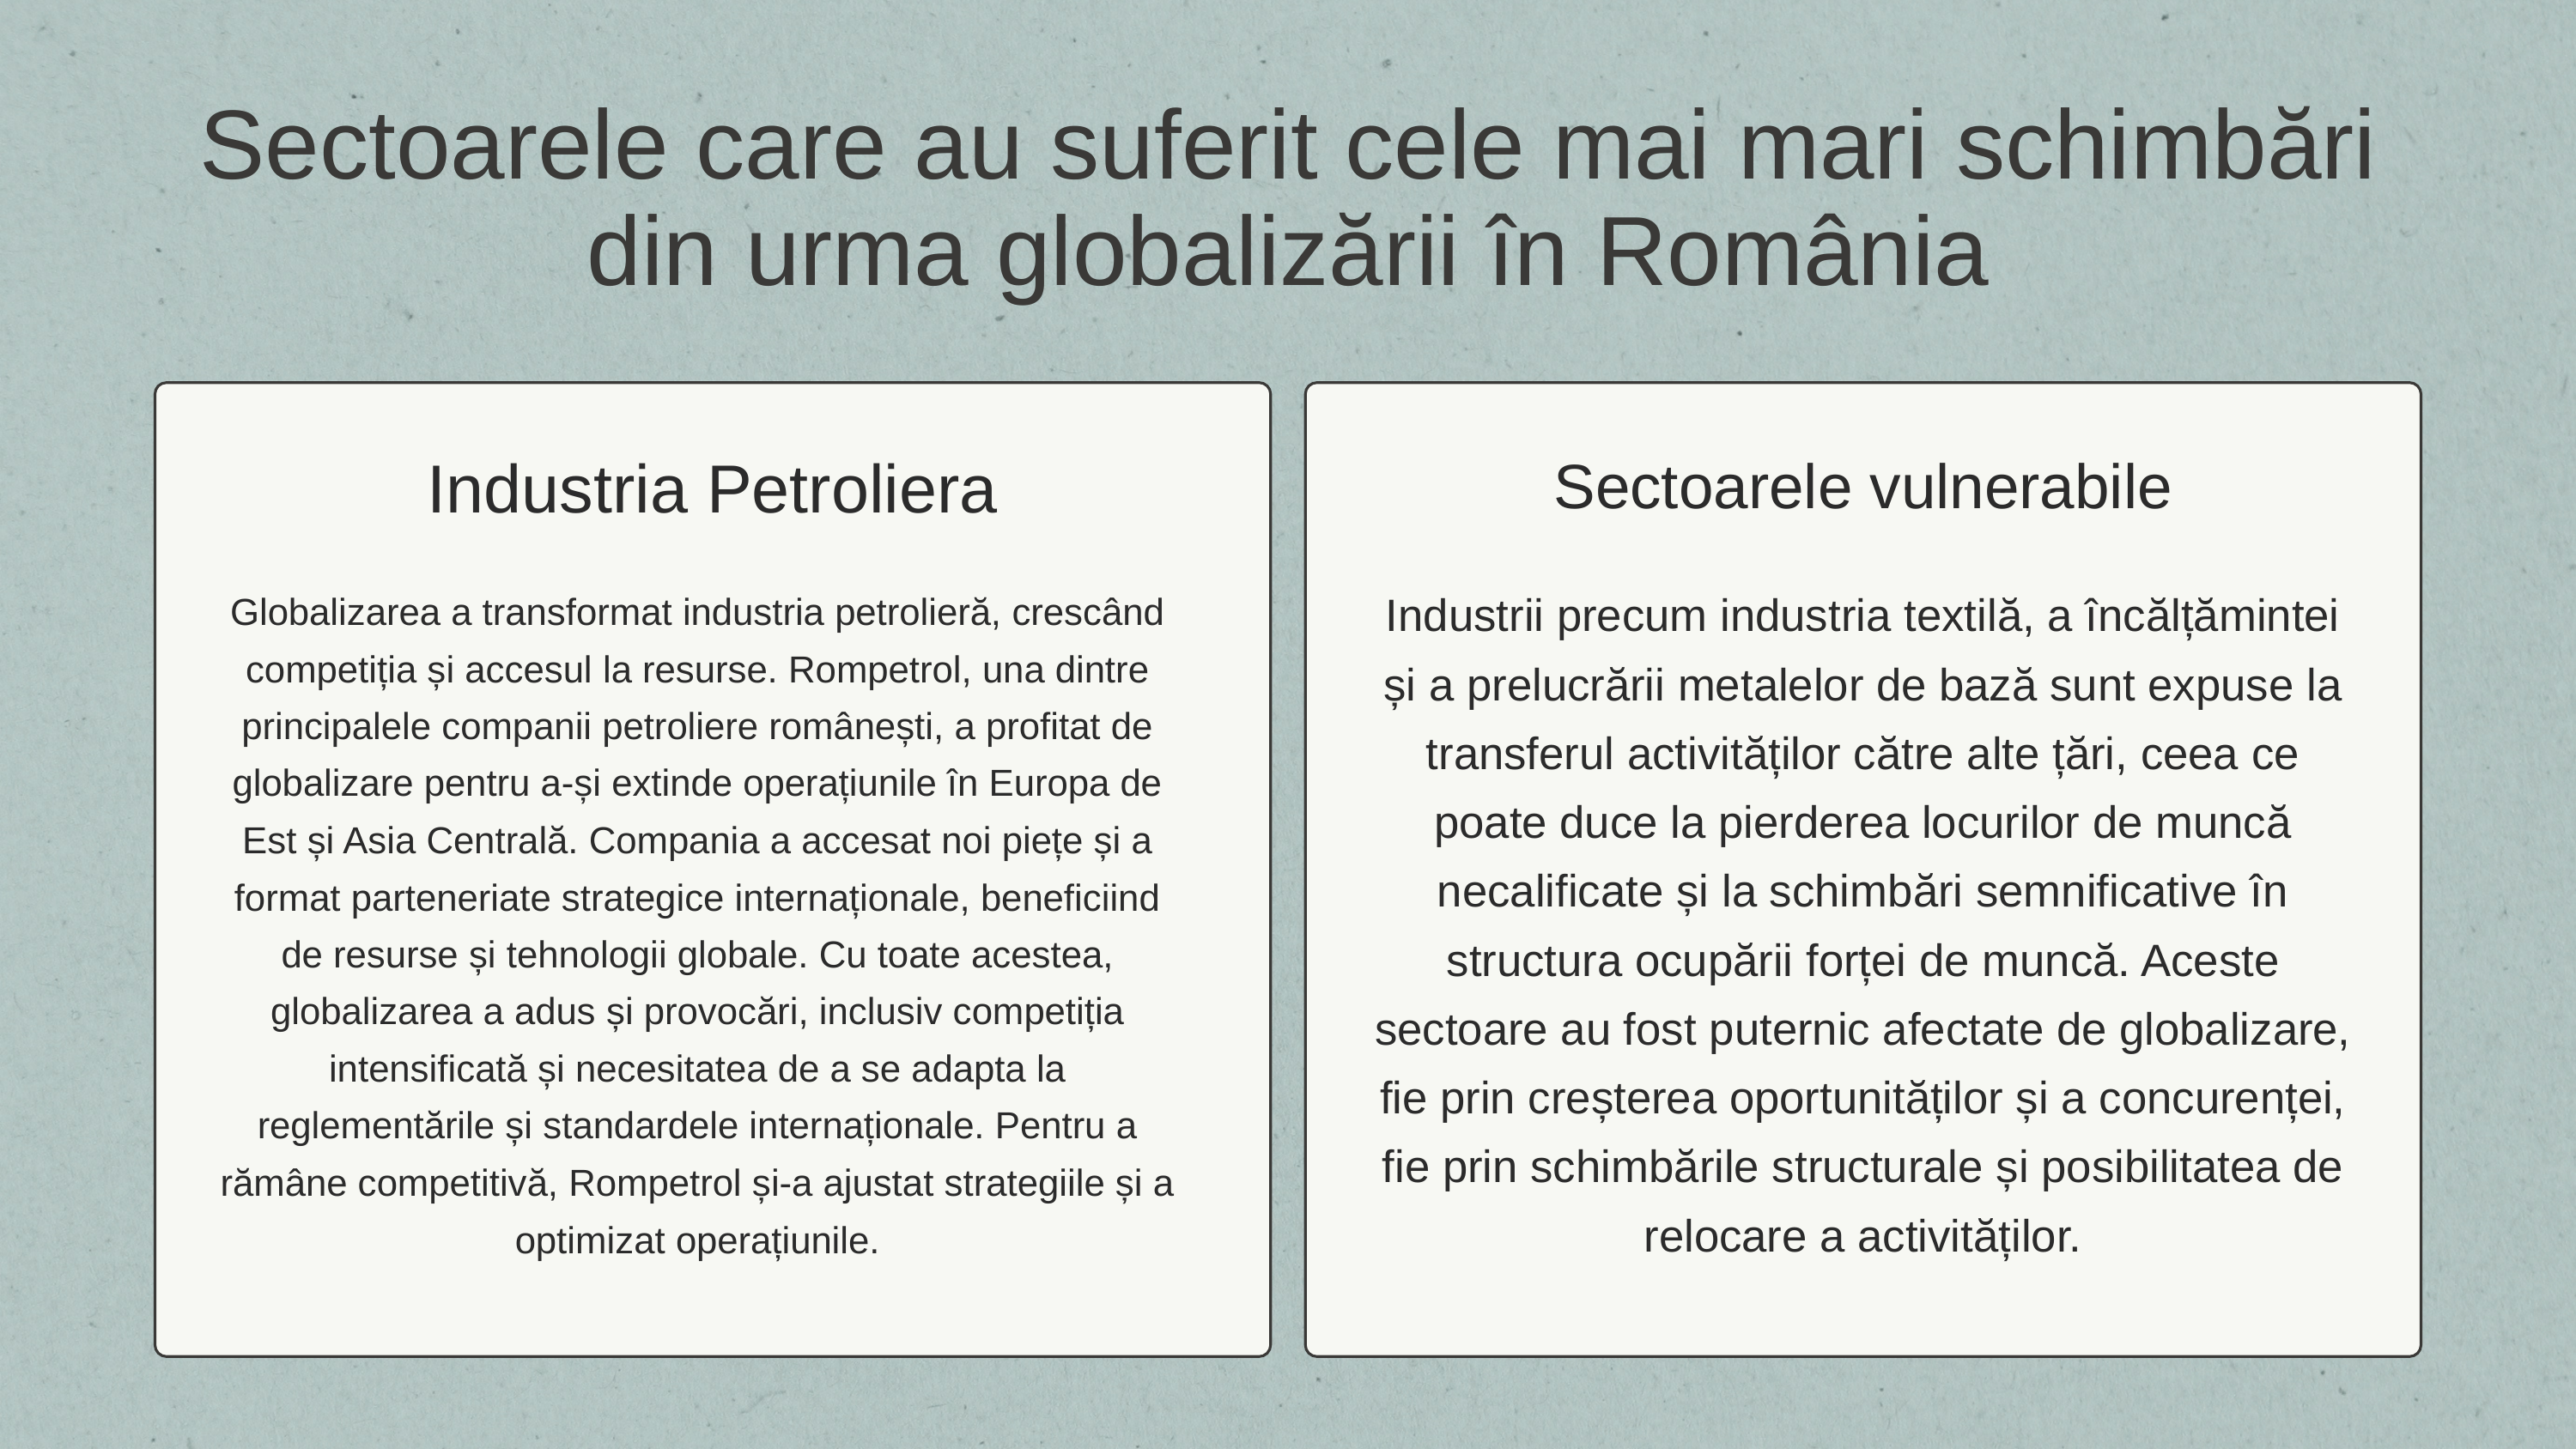

Sectoarele care au suferit cele mai mari schimbări din urma globalizării în România

Industria Petroliera
Sectoarele vulnerabile
Industrii precum industria textilă, a încălțămintei și a prelucrării metalelor de bază sunt expuse la transferul activităților către alte țări, ceea ce poate duce la pierderea locurilor de muncă necalificate și la schimbări semnificative în structura ocupării forței de muncă. Aceste sectoare au fost puternic afectate de globalizare, fie prin creșterea oportunităților și a concurenței, fie prin schimbările structurale și posibilitatea de relocare a activităților.
Globalizarea a transformat industria petrolieră, crescând competiția și accesul la resurse. Rompetrol, una dintre principalele companii petroliere românești, a profitat de globalizare pentru a-și extinde operațiunile în Europa de Est și Asia Centrală. Compania a accesat noi piețe și a format parteneriate strategice internaționale, beneficiind de resurse și tehnologii globale. Cu toate acestea, globalizarea a adus și provocări, inclusiv competiția intensificată și necesitatea de a se adapta la reglementările și standardele internaționale. Pentru a rămâne competitivă, Rompetrol și-a ajustat strategiile și a optimizat operațiunile.